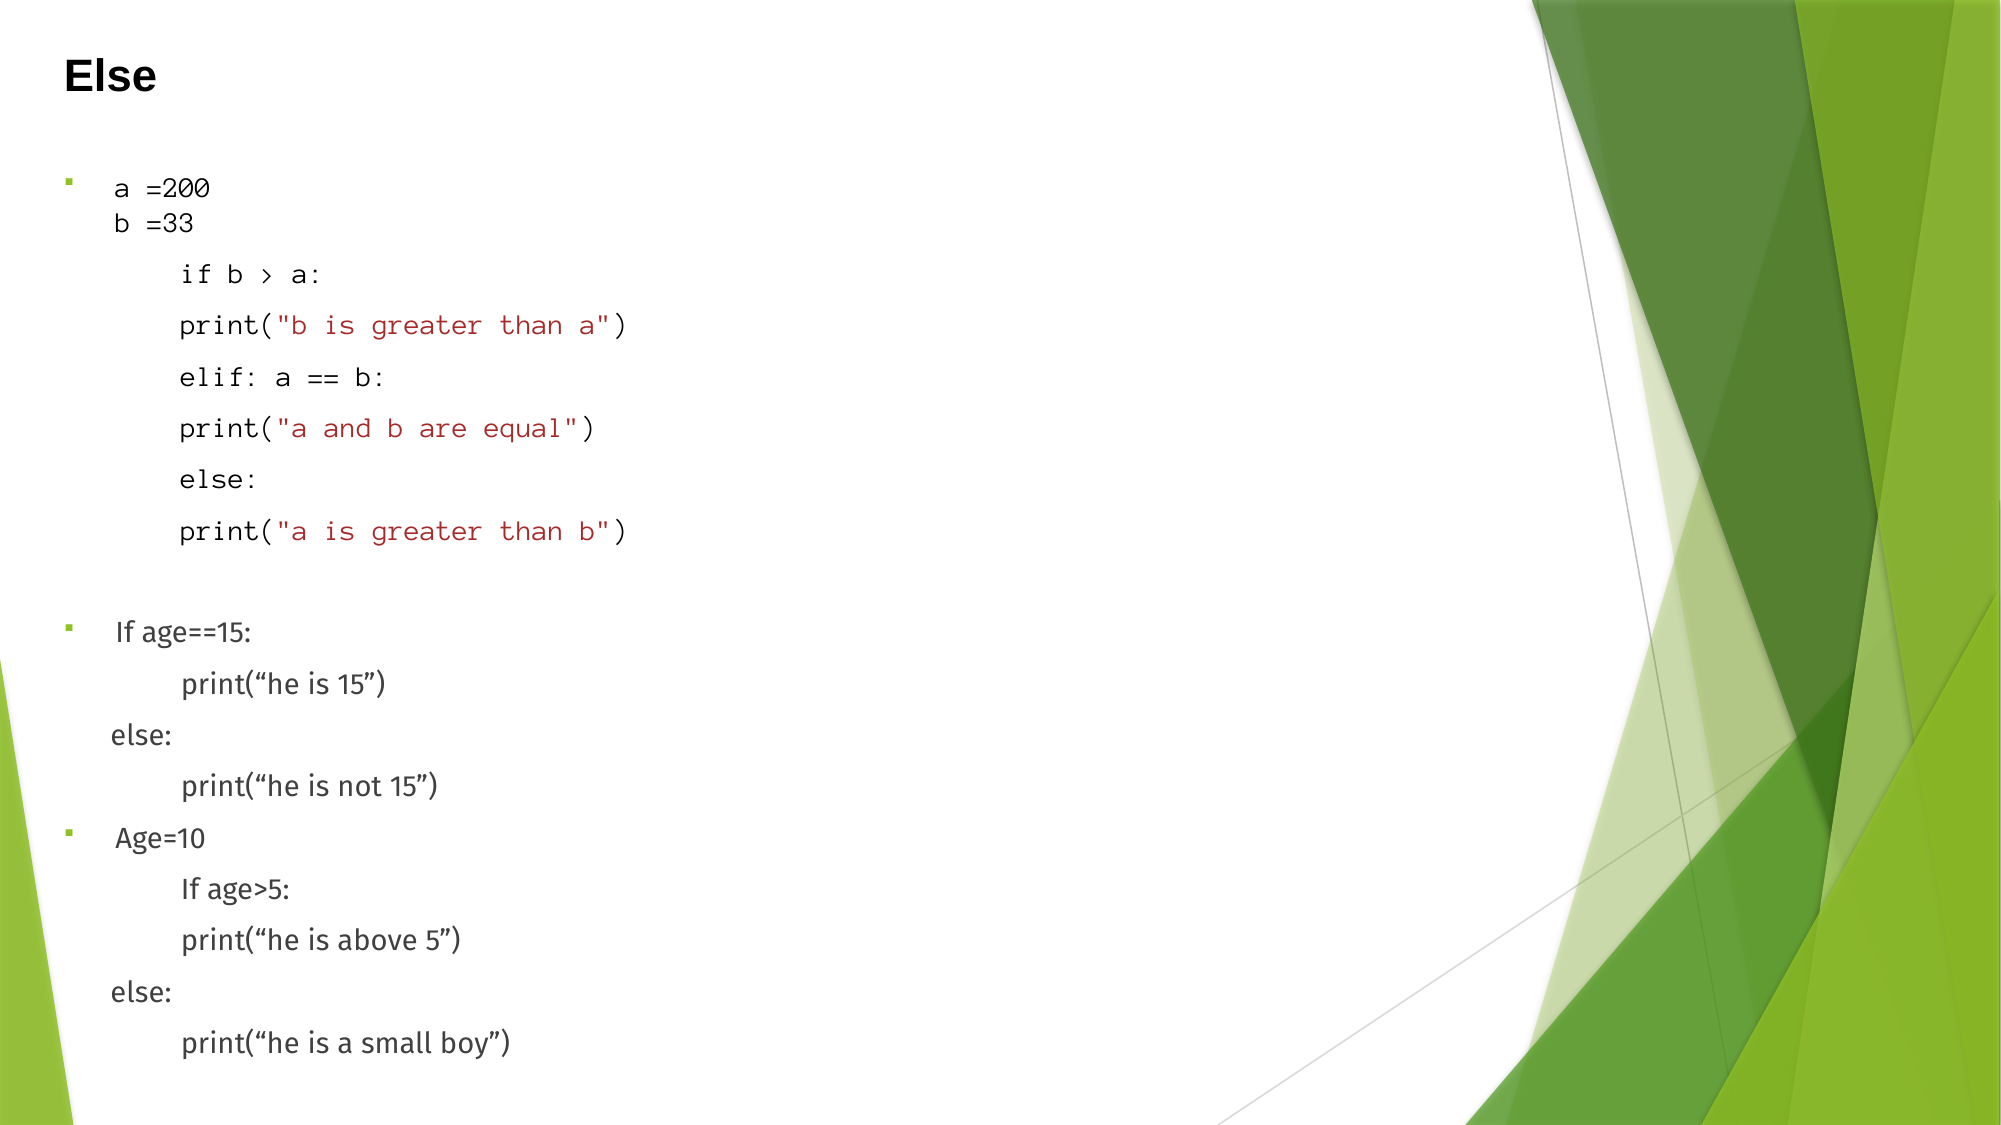

Else

a =200
b =33
	if b > a:
		print("b is greater than a")
	elif: a == b:
		print("a and b are equal")
	else:
		print("a is greater than b")

	If age==15:
		print(“he is 15”)
      else:
		print(“he is not 15”)
Age=10
	If age>5:
		print(“he is above 5”)
      else:
		print(“he is a small boy”)